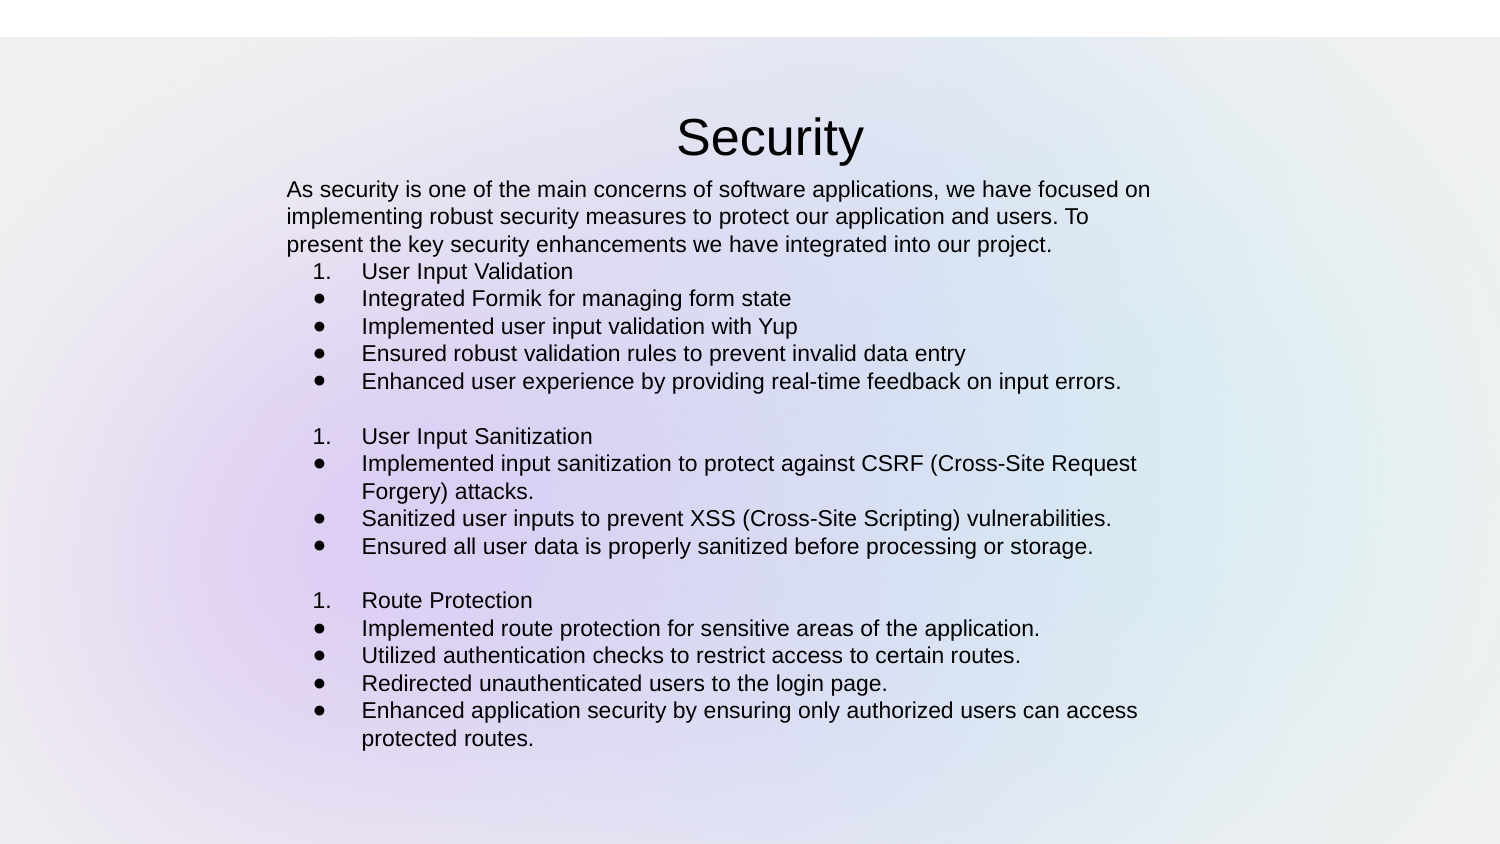

Security
As security is one of the main concerns of software applications, we have focused on implementing robust security measures to protect our application and users. To present the key security enhancements we have integrated into our project.
User Input Validation
Integrated Formik for managing form state
Implemented user input validation with Yup
Ensured robust validation rules to prevent invalid data entry
Enhanced user experience by providing real-time feedback on input errors.

User Input Sanitization
Implemented input sanitization to protect against CSRF (Cross-Site Request Forgery) attacks.
Sanitized user inputs to prevent XSS (Cross-Site Scripting) vulnerabilities.
Ensured all user data is properly sanitized before processing or storage.

Route Protection
Implemented route protection for sensitive areas of the application.
Utilized authentication checks to restrict access to certain routes.
Redirected unauthenticated users to the login page.
Enhanced application security by ensuring only authorized users can access protected routes.